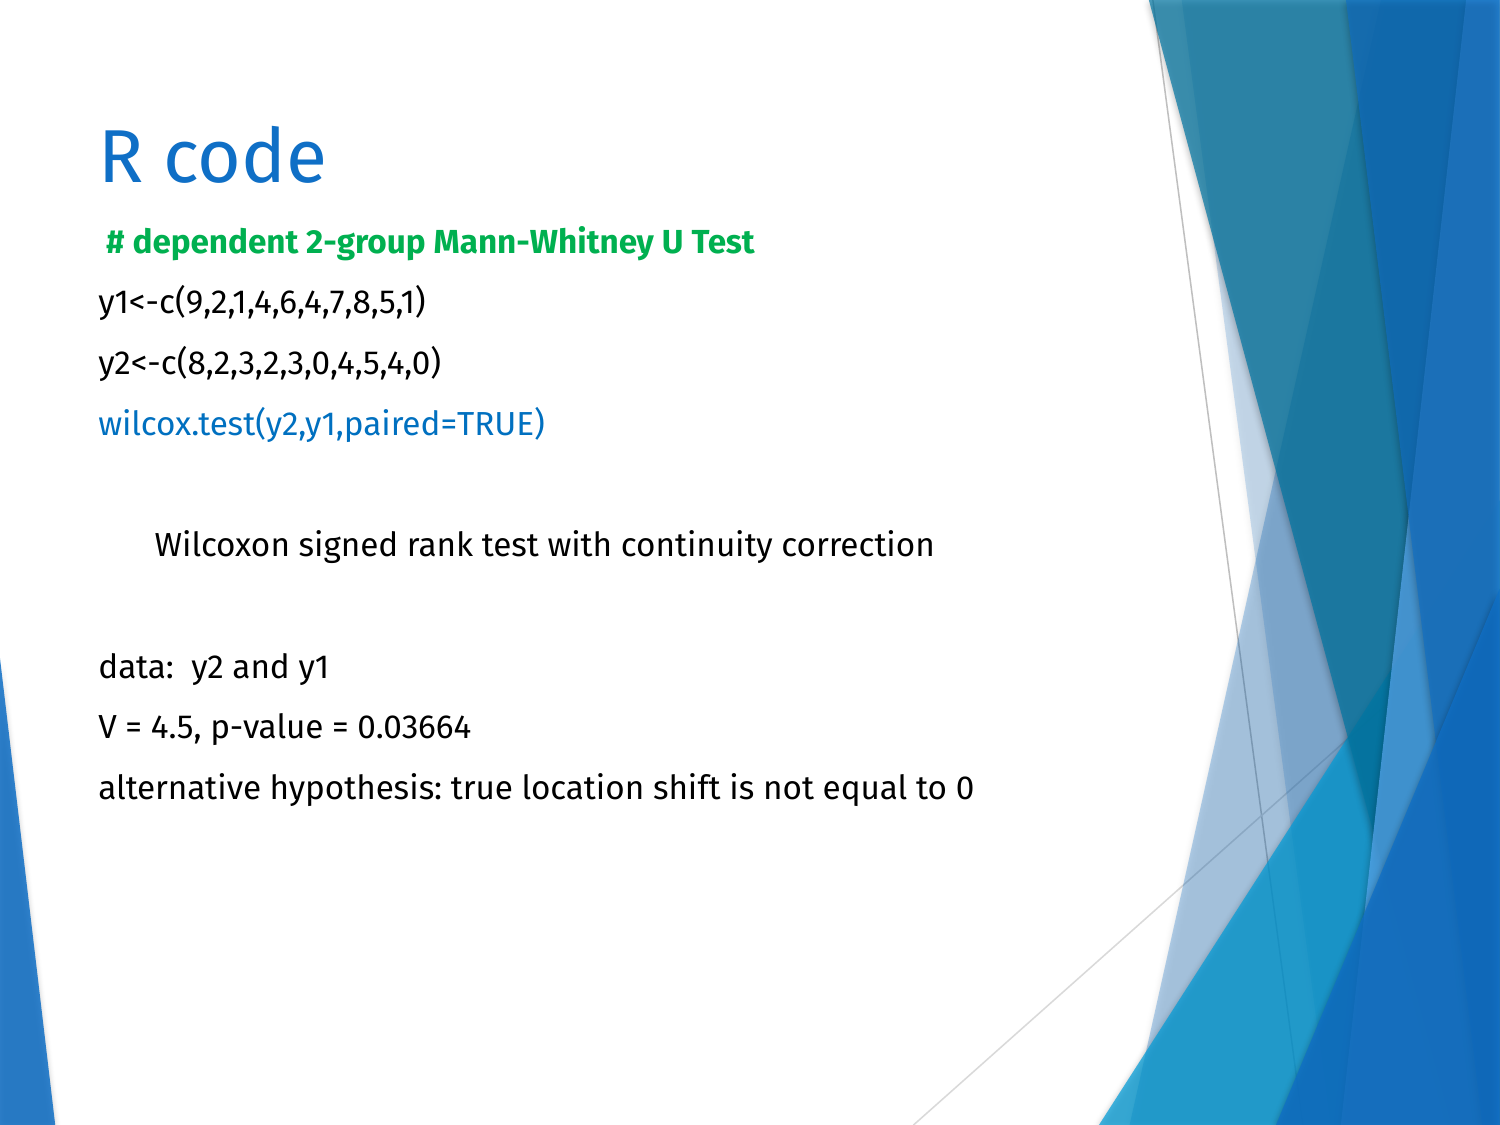

# R code
 # dependent 2-group Mann-Whitney U Test
y1<-c(9,2,1,4,6,4,7,8,5,1)
y2<-c(8,2,3,2,3,0,4,5,4,0)
wilcox.test(y2,y1,paired=TRUE)

	Wilcoxon signed rank test with continuity correction

data:  y2 and y1
V = 4.5, p-value = 0.03664
alternative hypothesis: true location shift is not equal to 0